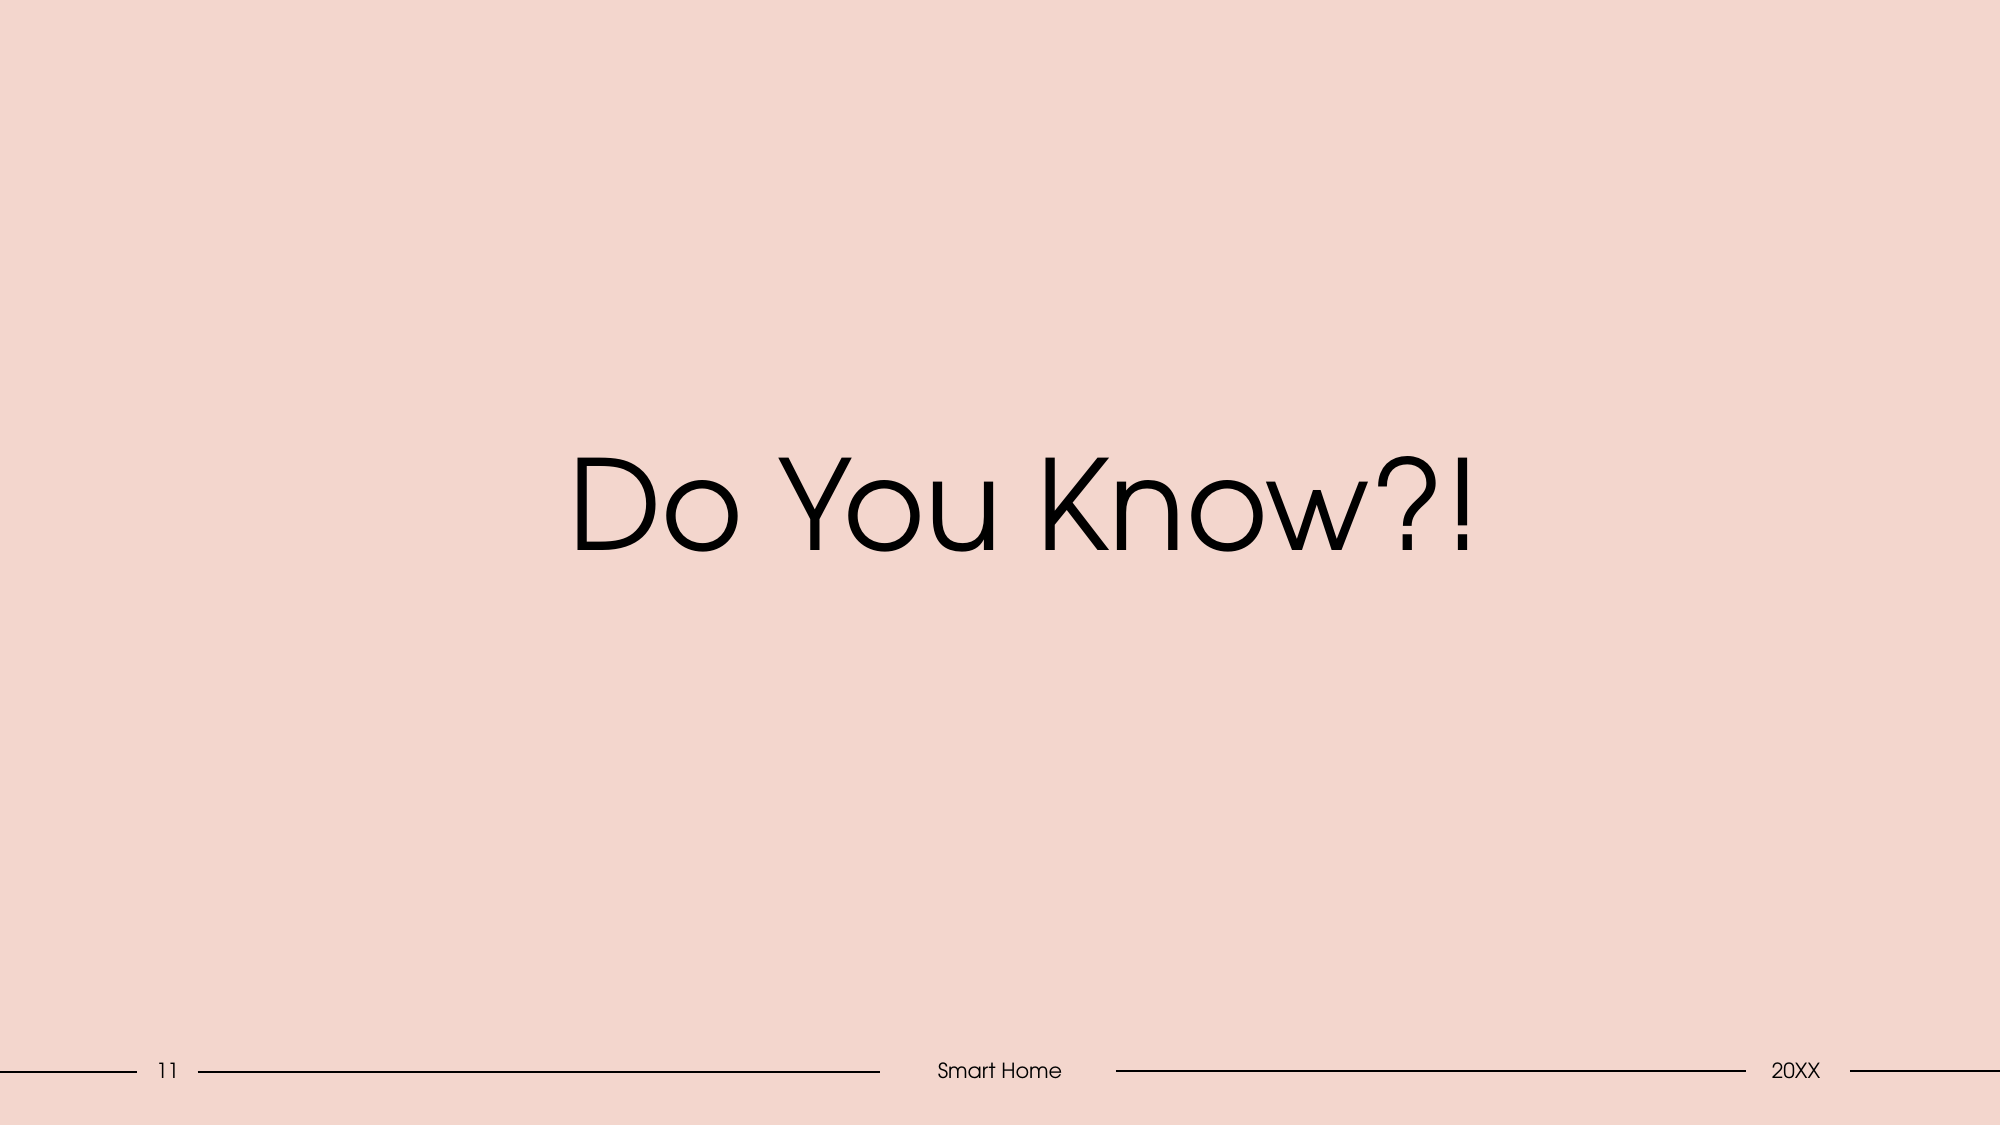

# Do You Know?!
11
Smart Home
20XX